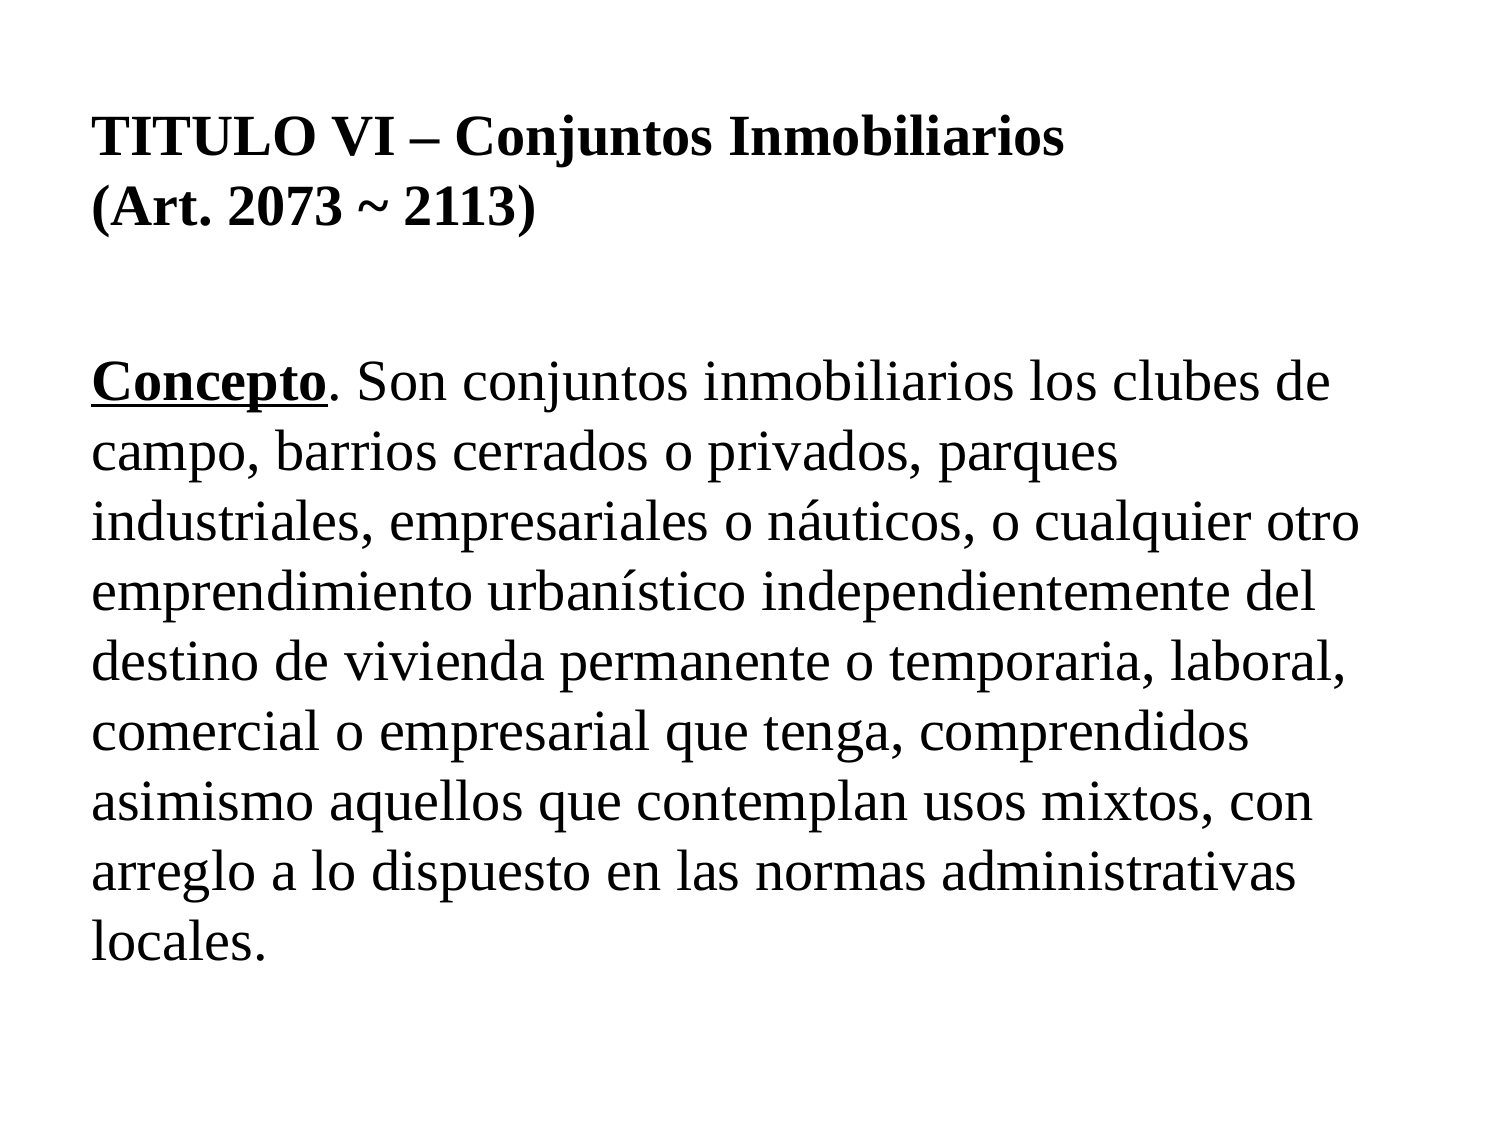

TITULO VI – Conjuntos Inmobiliarios
(Art. 2073 ~ 2113)

Concepto. Son conjuntos inmobiliarios los clubes de campo, barrios cerrados o privados, parques industriales, empresariales o náuticos, o cualquier otro emprendimiento urbanístico independientemente del destino de vivienda permanente o temporaria, laboral, comercial o empresarial que tenga, comprendidos asimismo aquellos que contemplan usos mixtos, con arreglo a lo dispuesto en las normas administrativas locales.